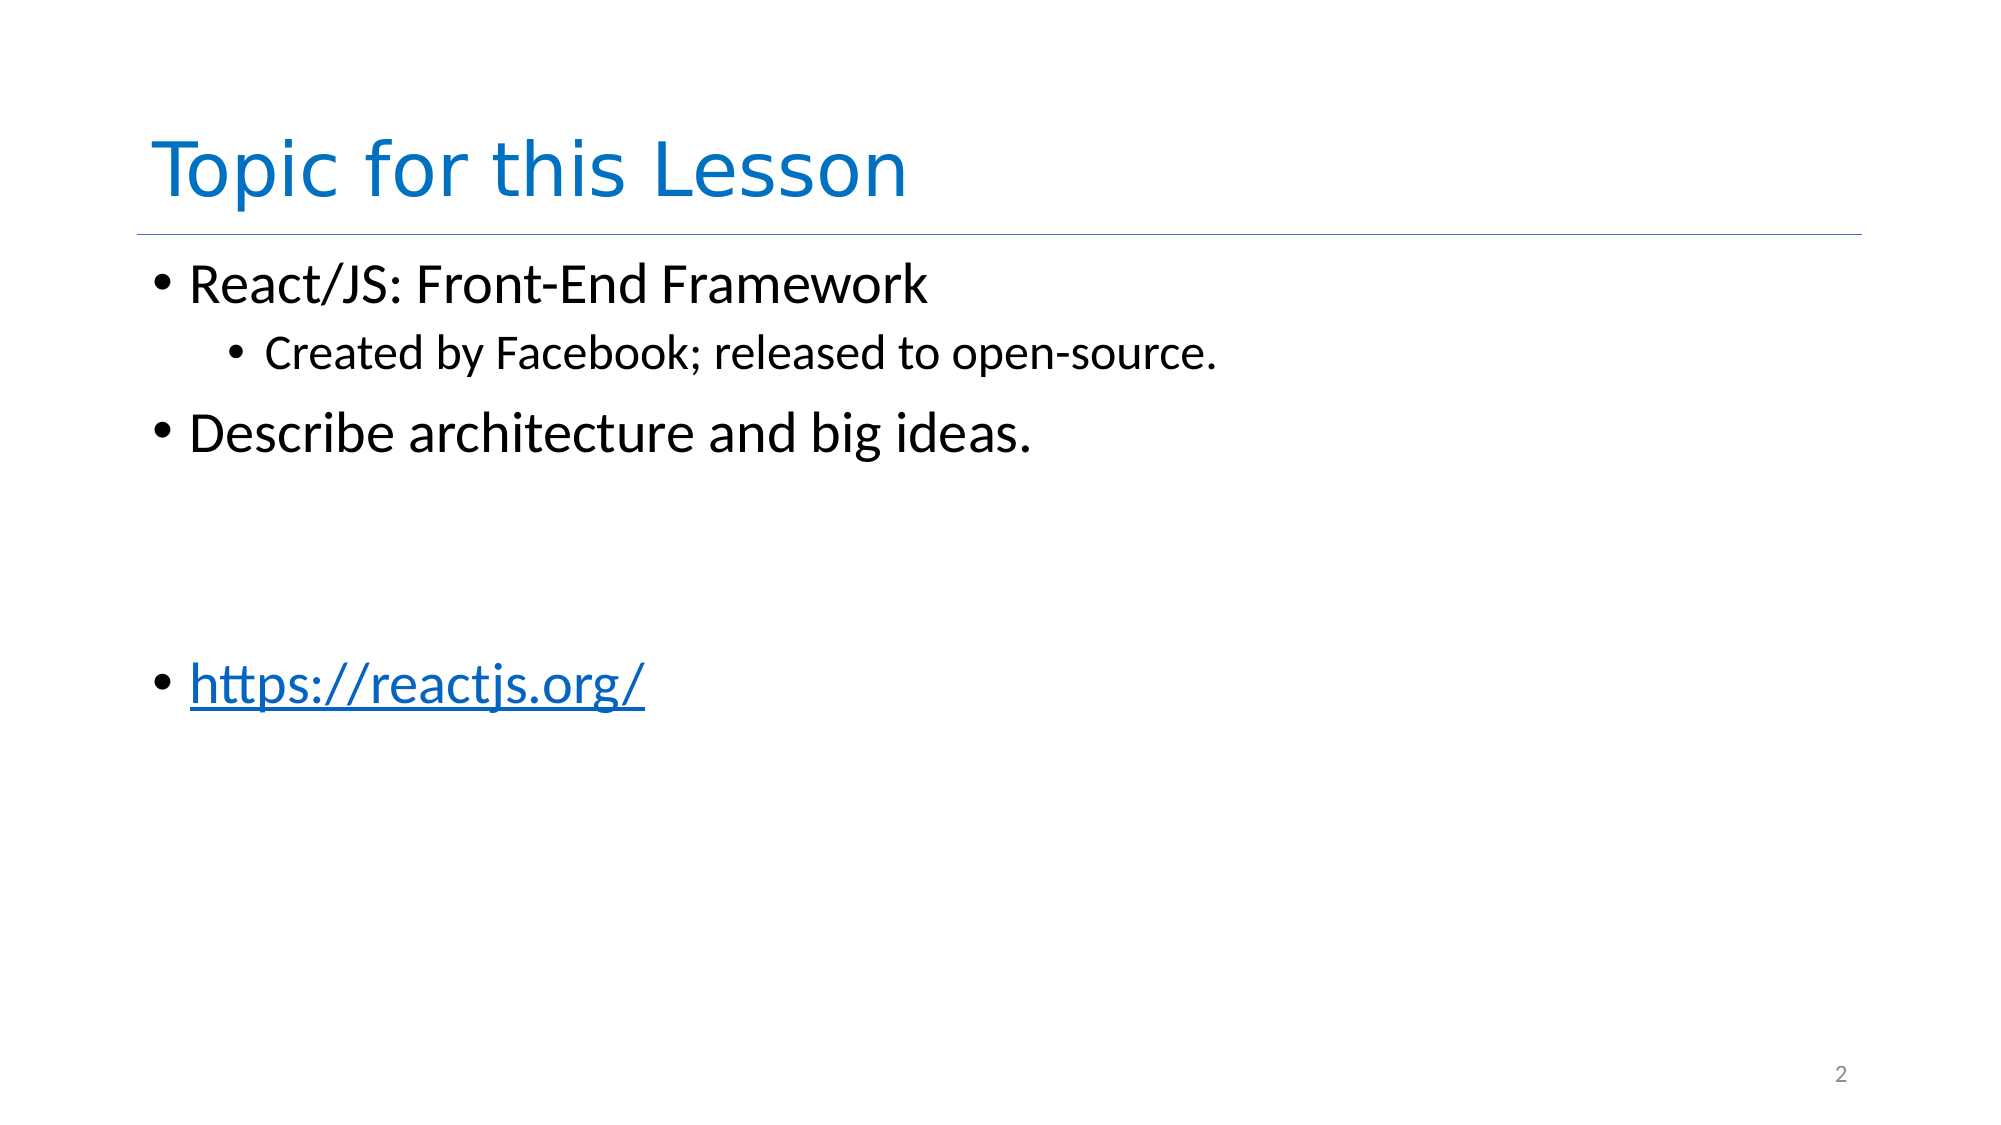

# Topic for this Lesson
React/JS: Front-End Framework
Created by Facebook; released to open-source.
Describe architecture and big ideas.

https://reactjs.org/

2